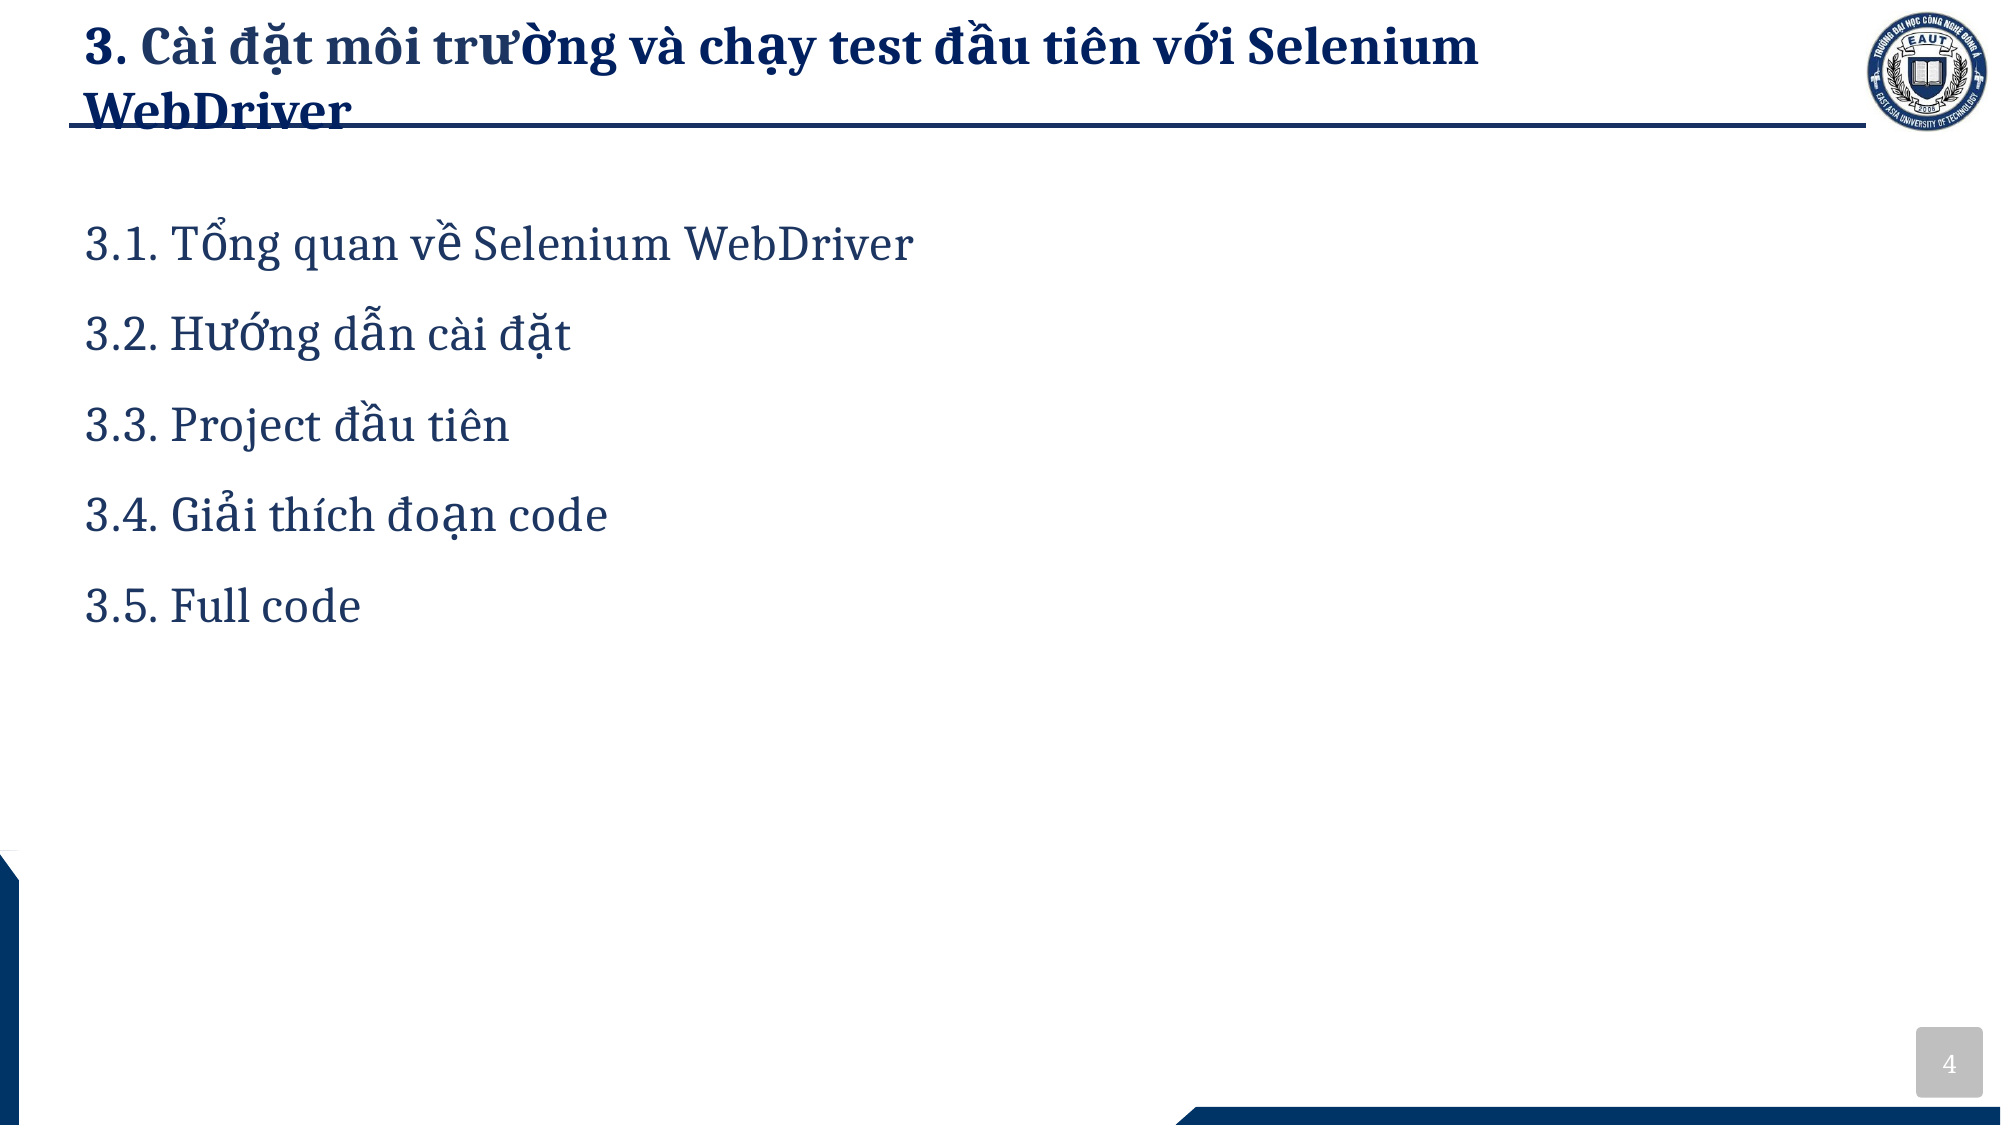

# 3. Cài đặt môi trường và chạy test đầu tiên với Selenium WebDriver
3.1. Tổng quan về Selenium WebDriver
3.2. Hướng dẫn cài đặt
3.3. Project đầu tiên
3.4. Giải thích đoạn code
3.5. Full code